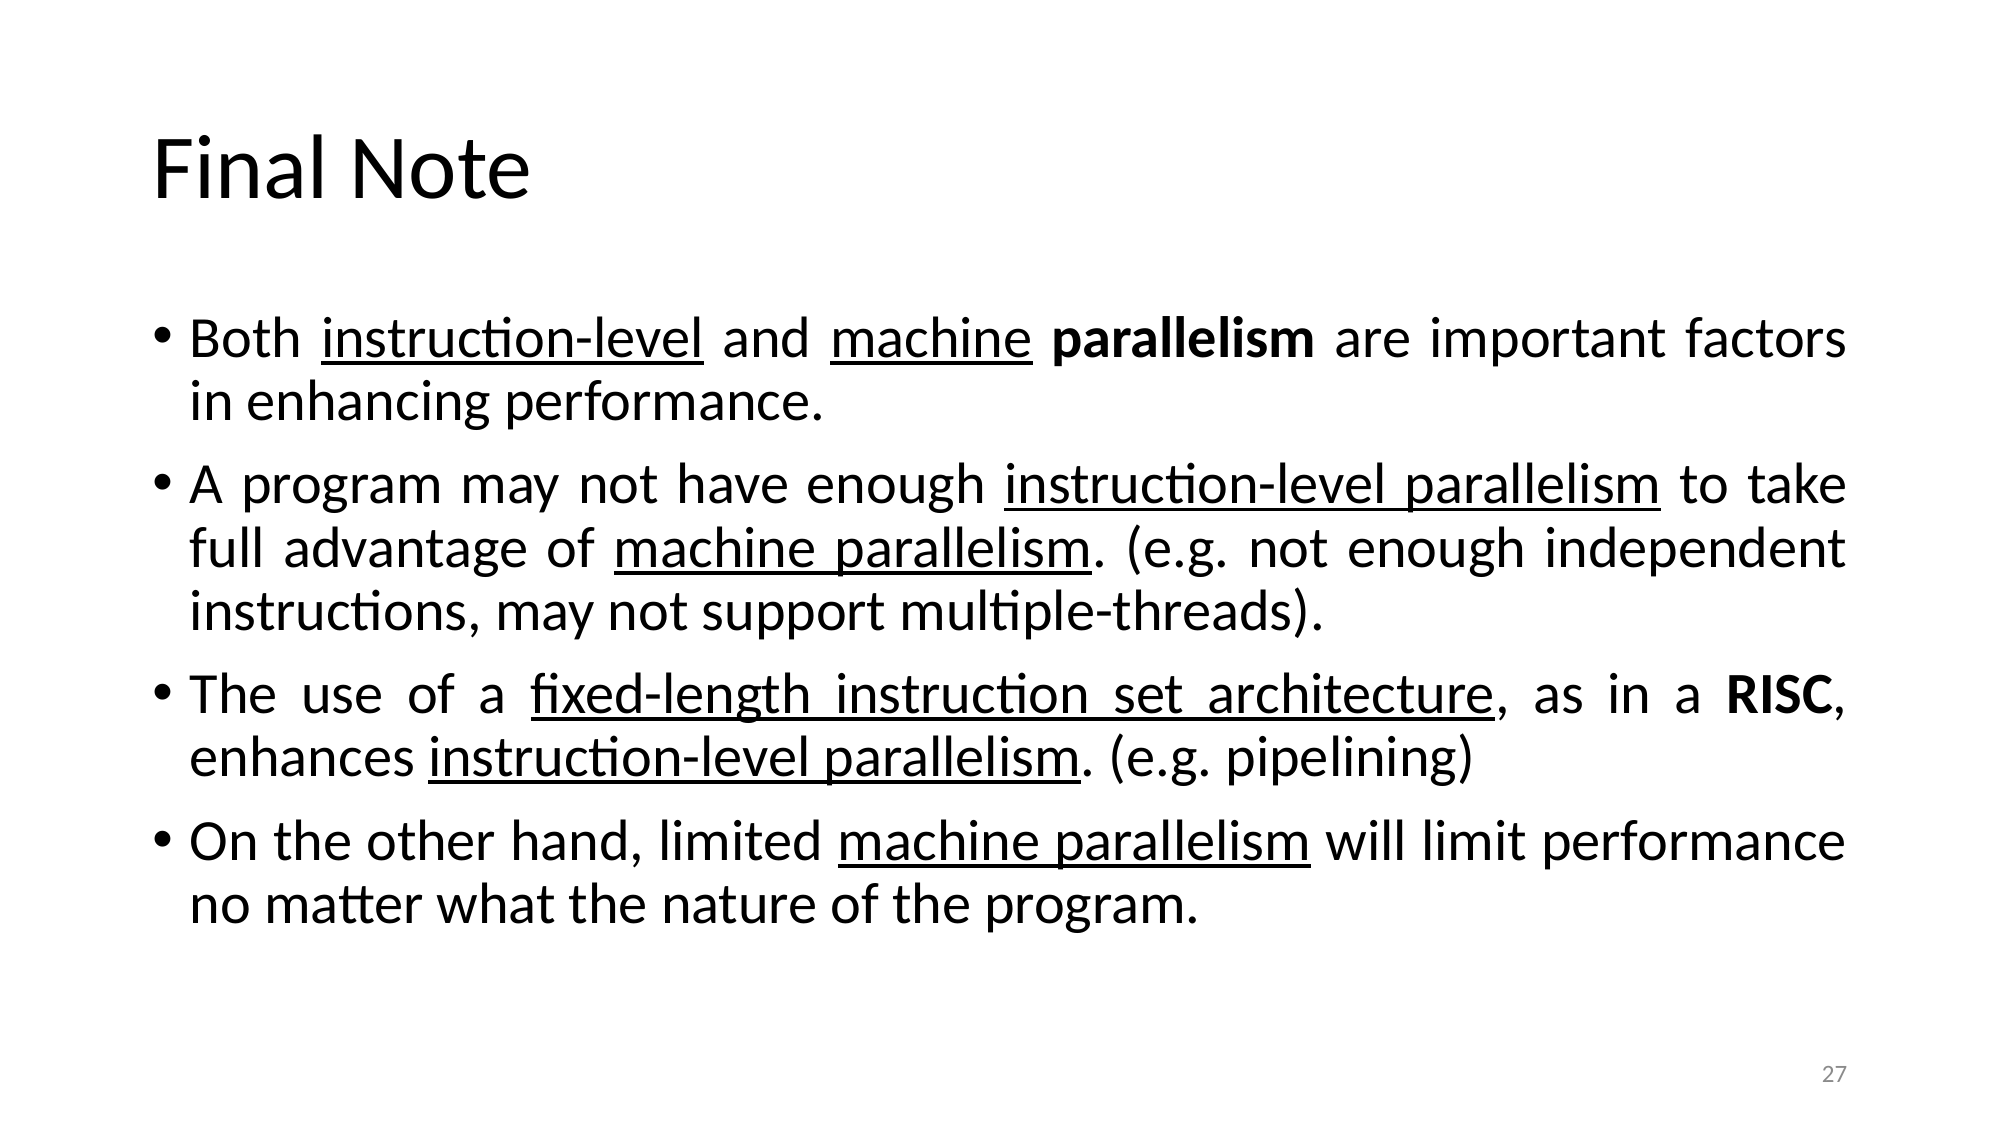

# Final Note
Both instruction-level and machine parallelism are important factors in enhancing performance.
A program may not have enough instruction-level parallelism to take full advantage of machine parallelism. (e.g. not enough independent instructions, may not support multiple-threads).
The use of a fixed-length instruction set architecture, as in a RISC, enhances instruction-level parallelism. (e.g. pipelining)
On the other hand, limited machine parallelism will limit performance no matter what the nature of the program.
27